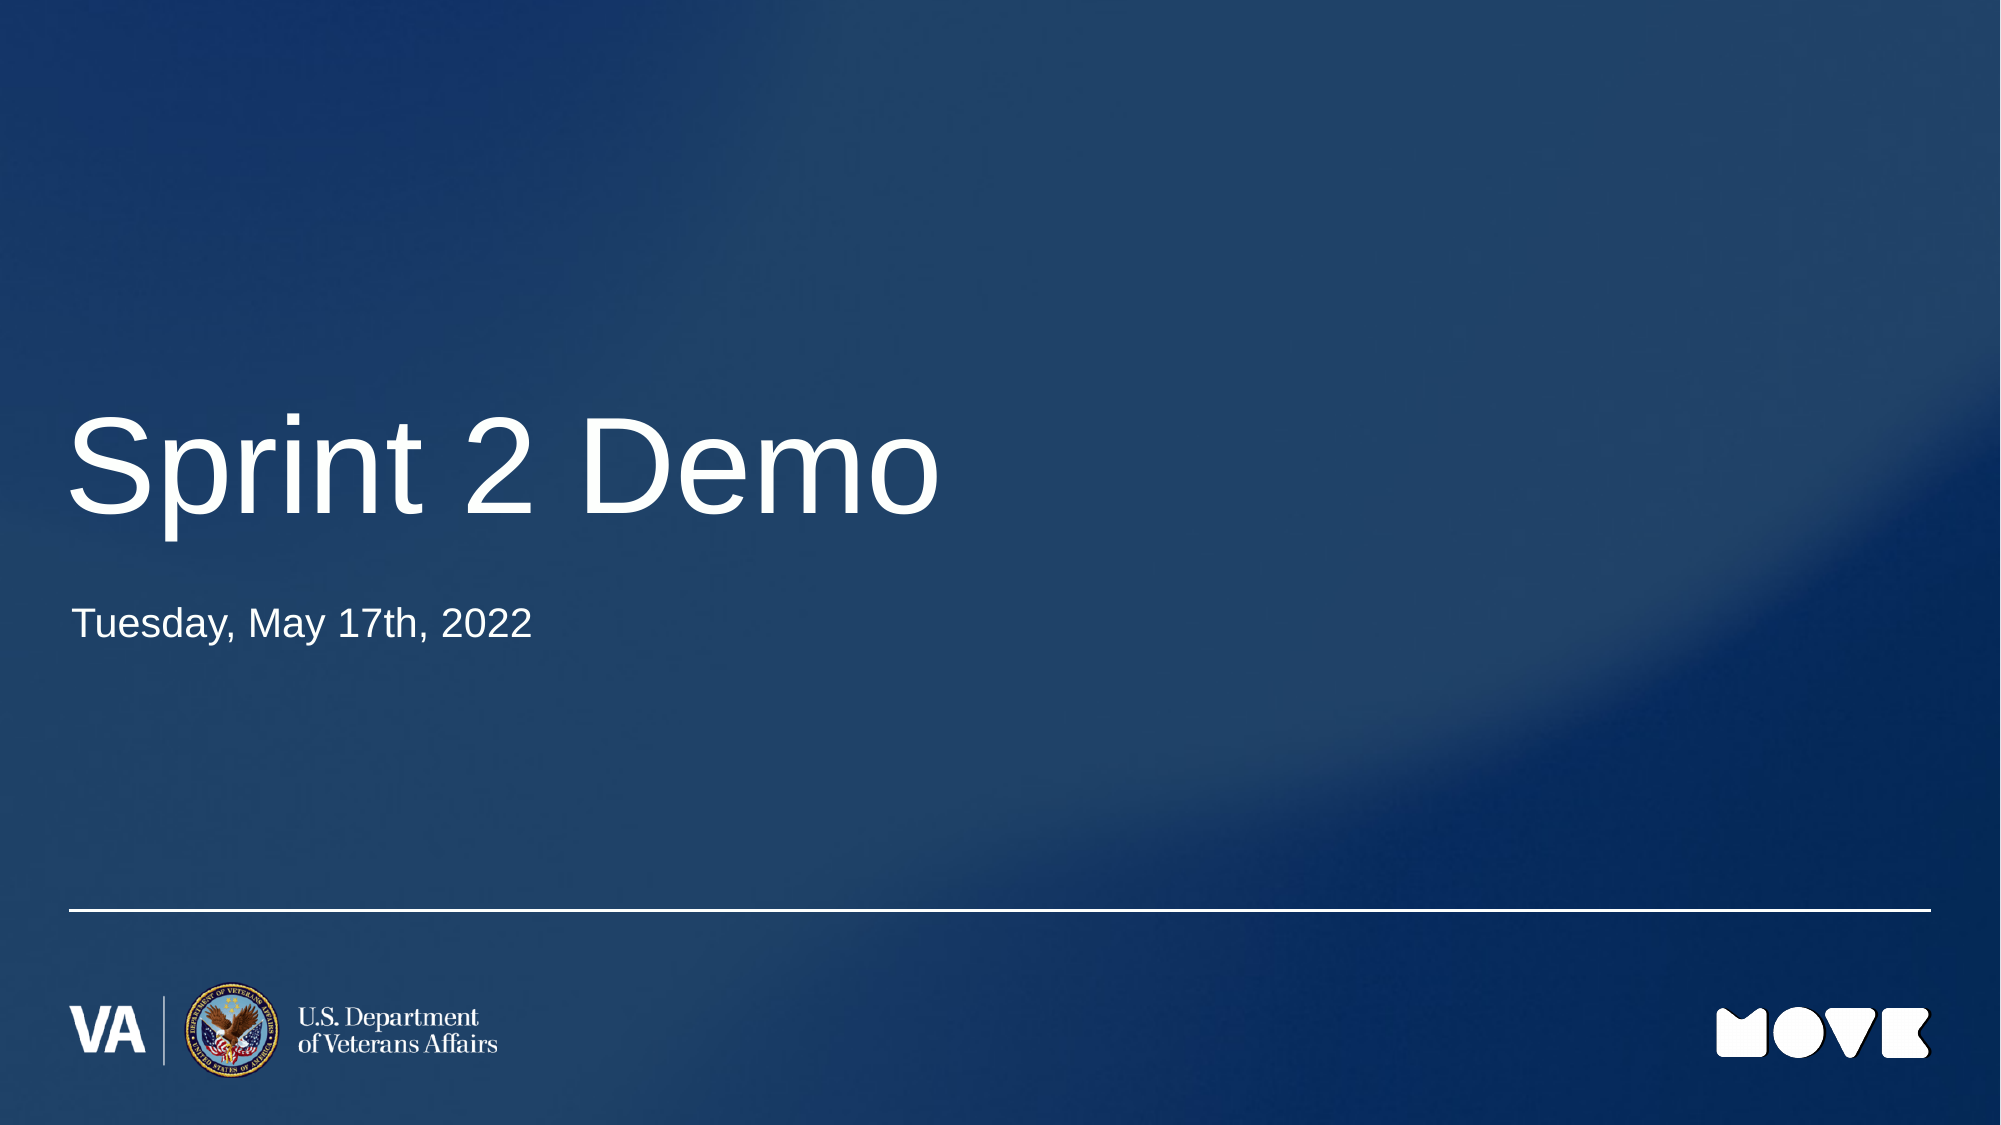

# Sprint 2 Demo
Tuesday, May 17th, 2022